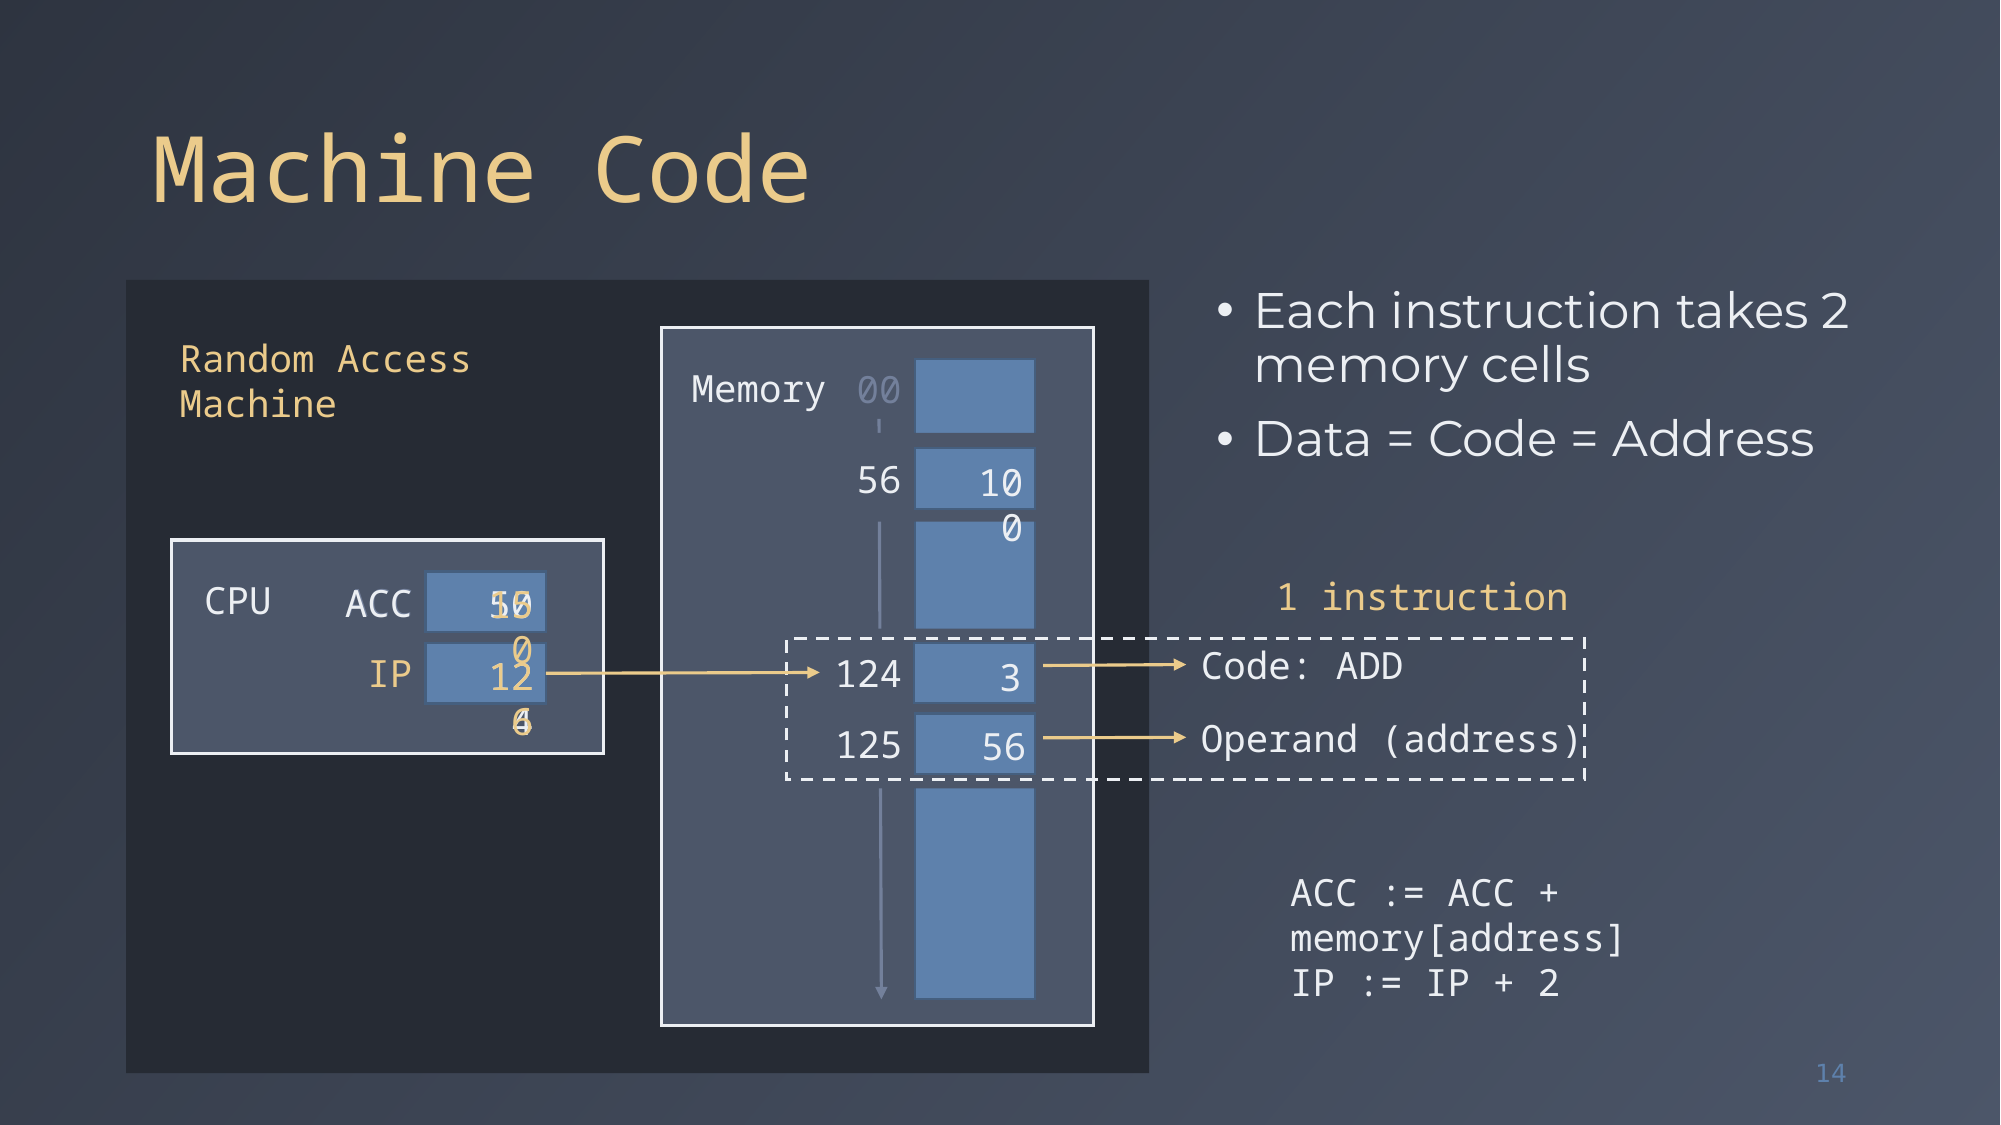

# Machine Code
Each instruction takes 2 memory cells
Data = Code = Address

Random Access
Machine

Memory

00

56

100

1 instruction
CPU
ACC

ACC
50
150

Code: ADD

124

IP

124
126
3
Operand (address)
125

56
ACC := ACC + memory[address]
IP := IP + 2
14